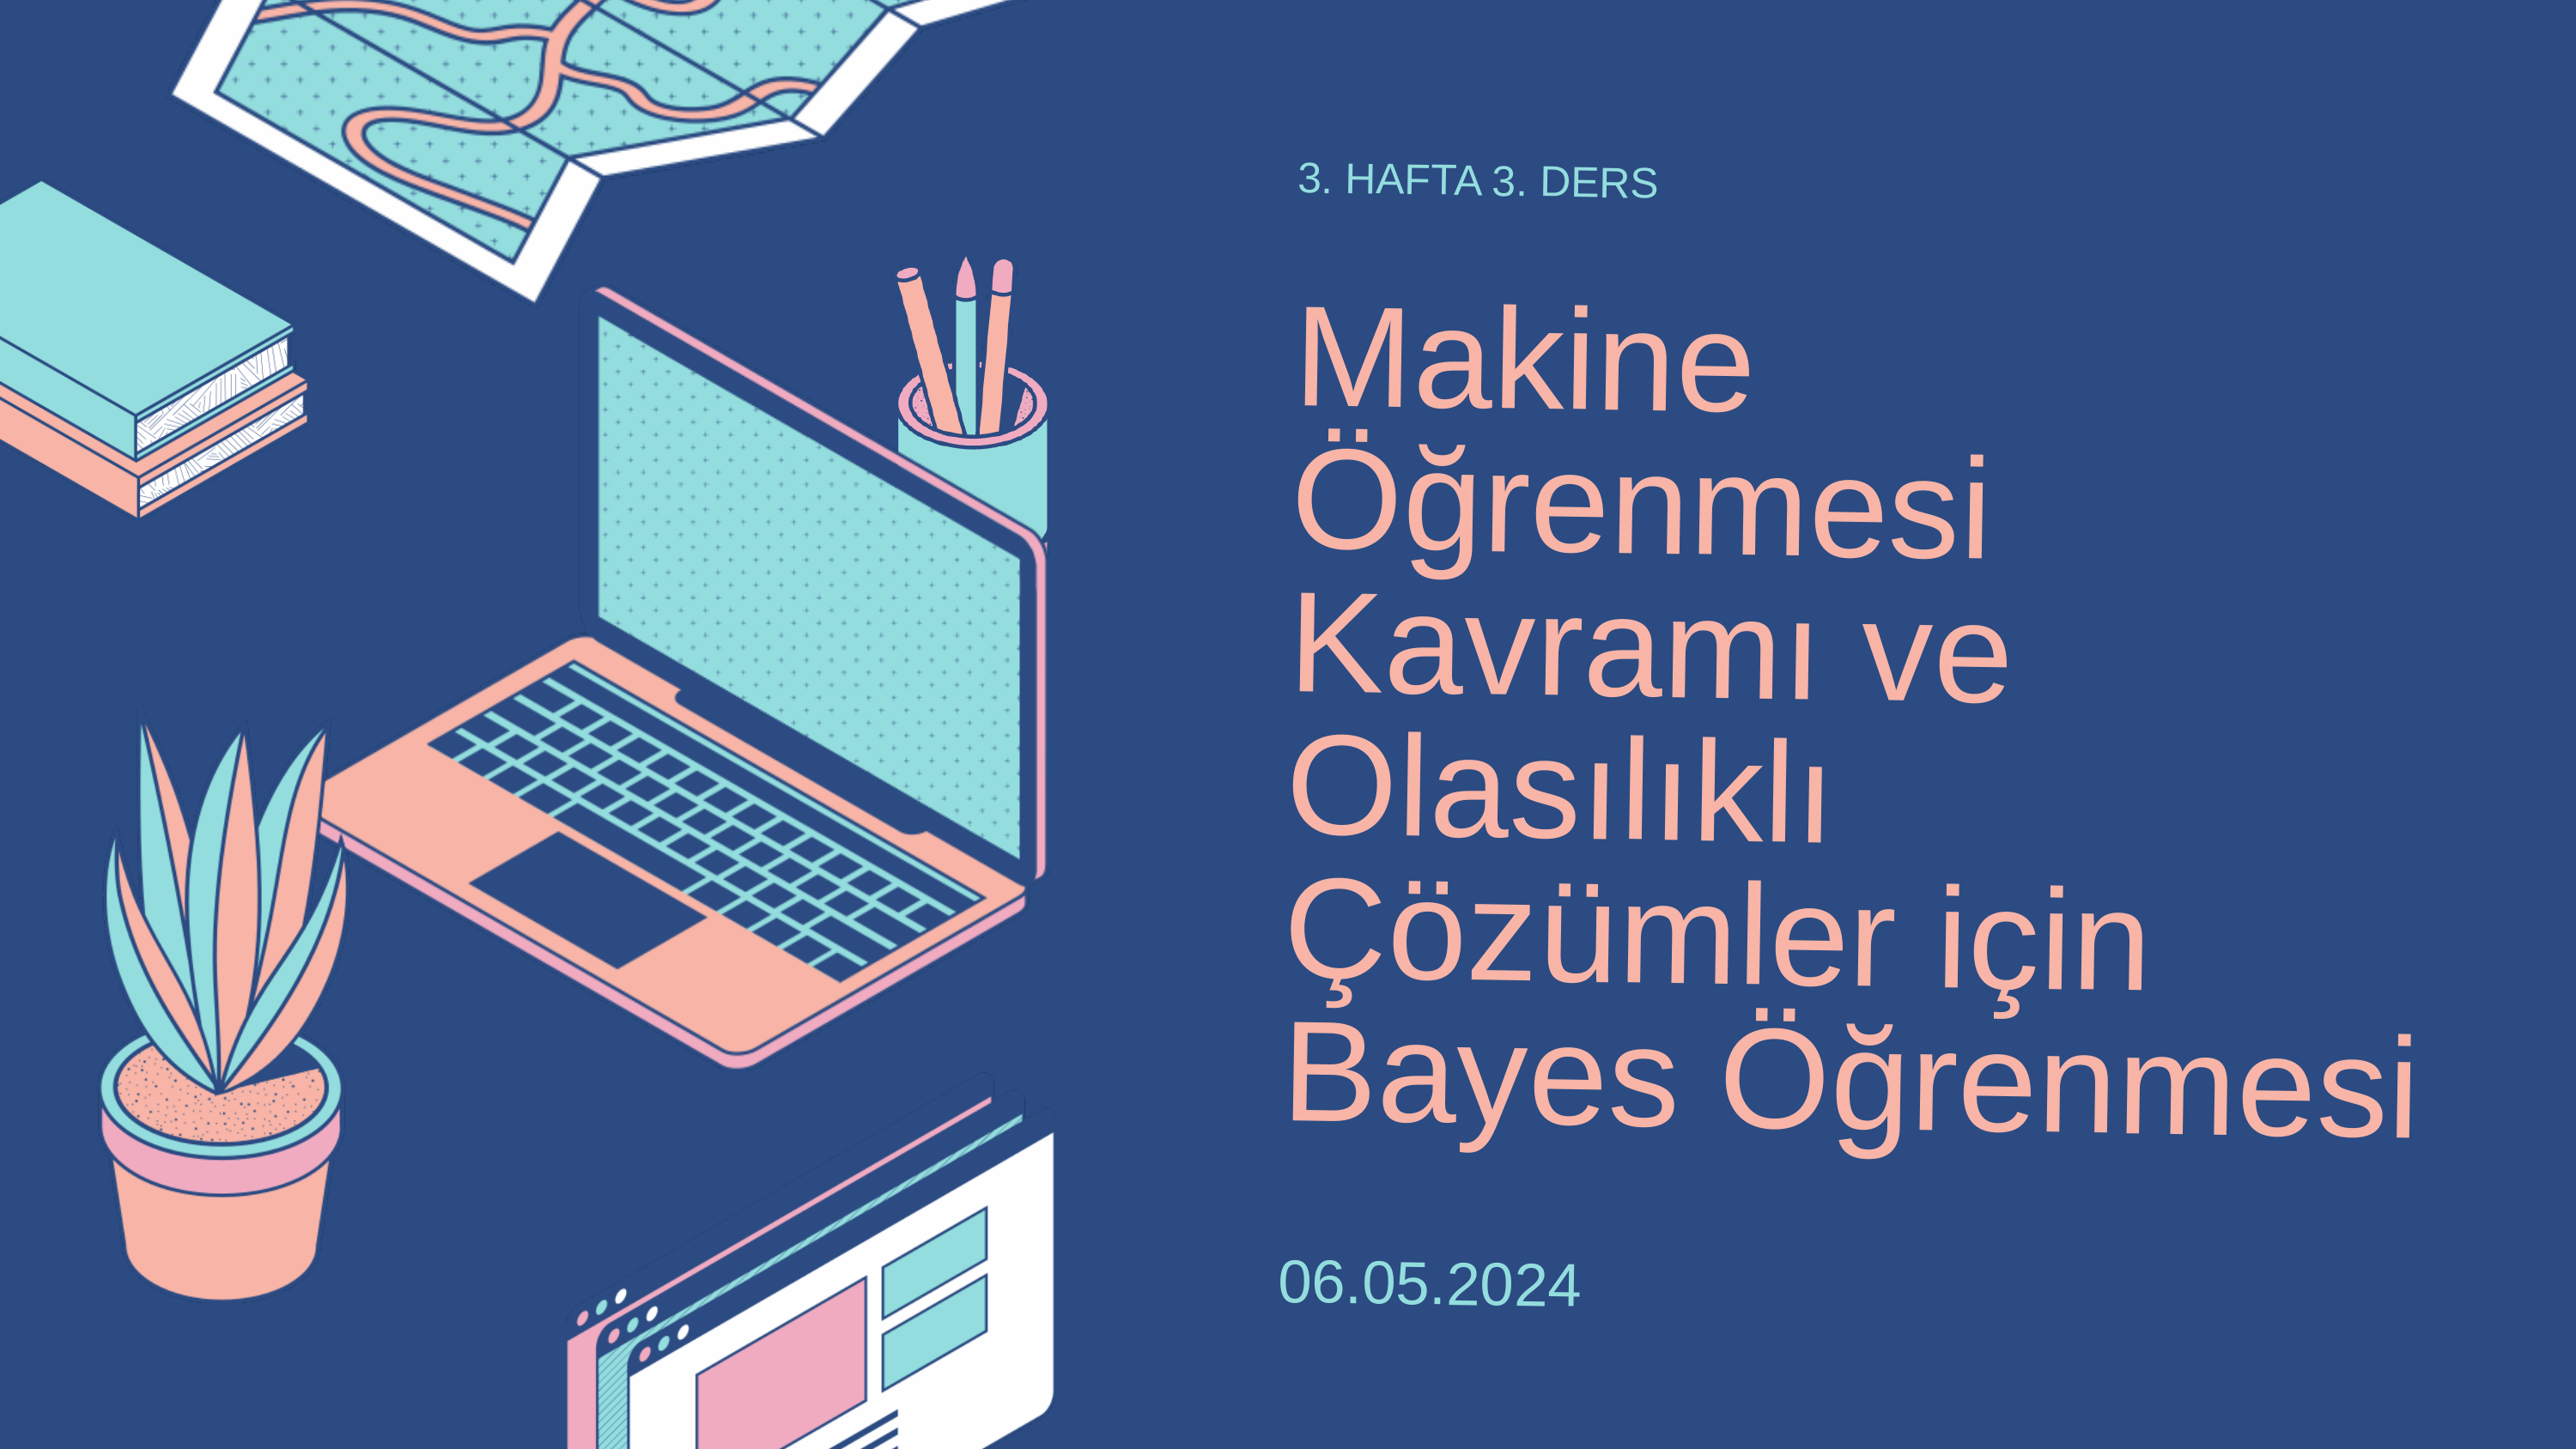

3. HAFTA 3. DERS
Makine Öğrenmesi Kavramı ve Olasılıklı Çözümler için Bayes Öğrenmesi
06.05.2024